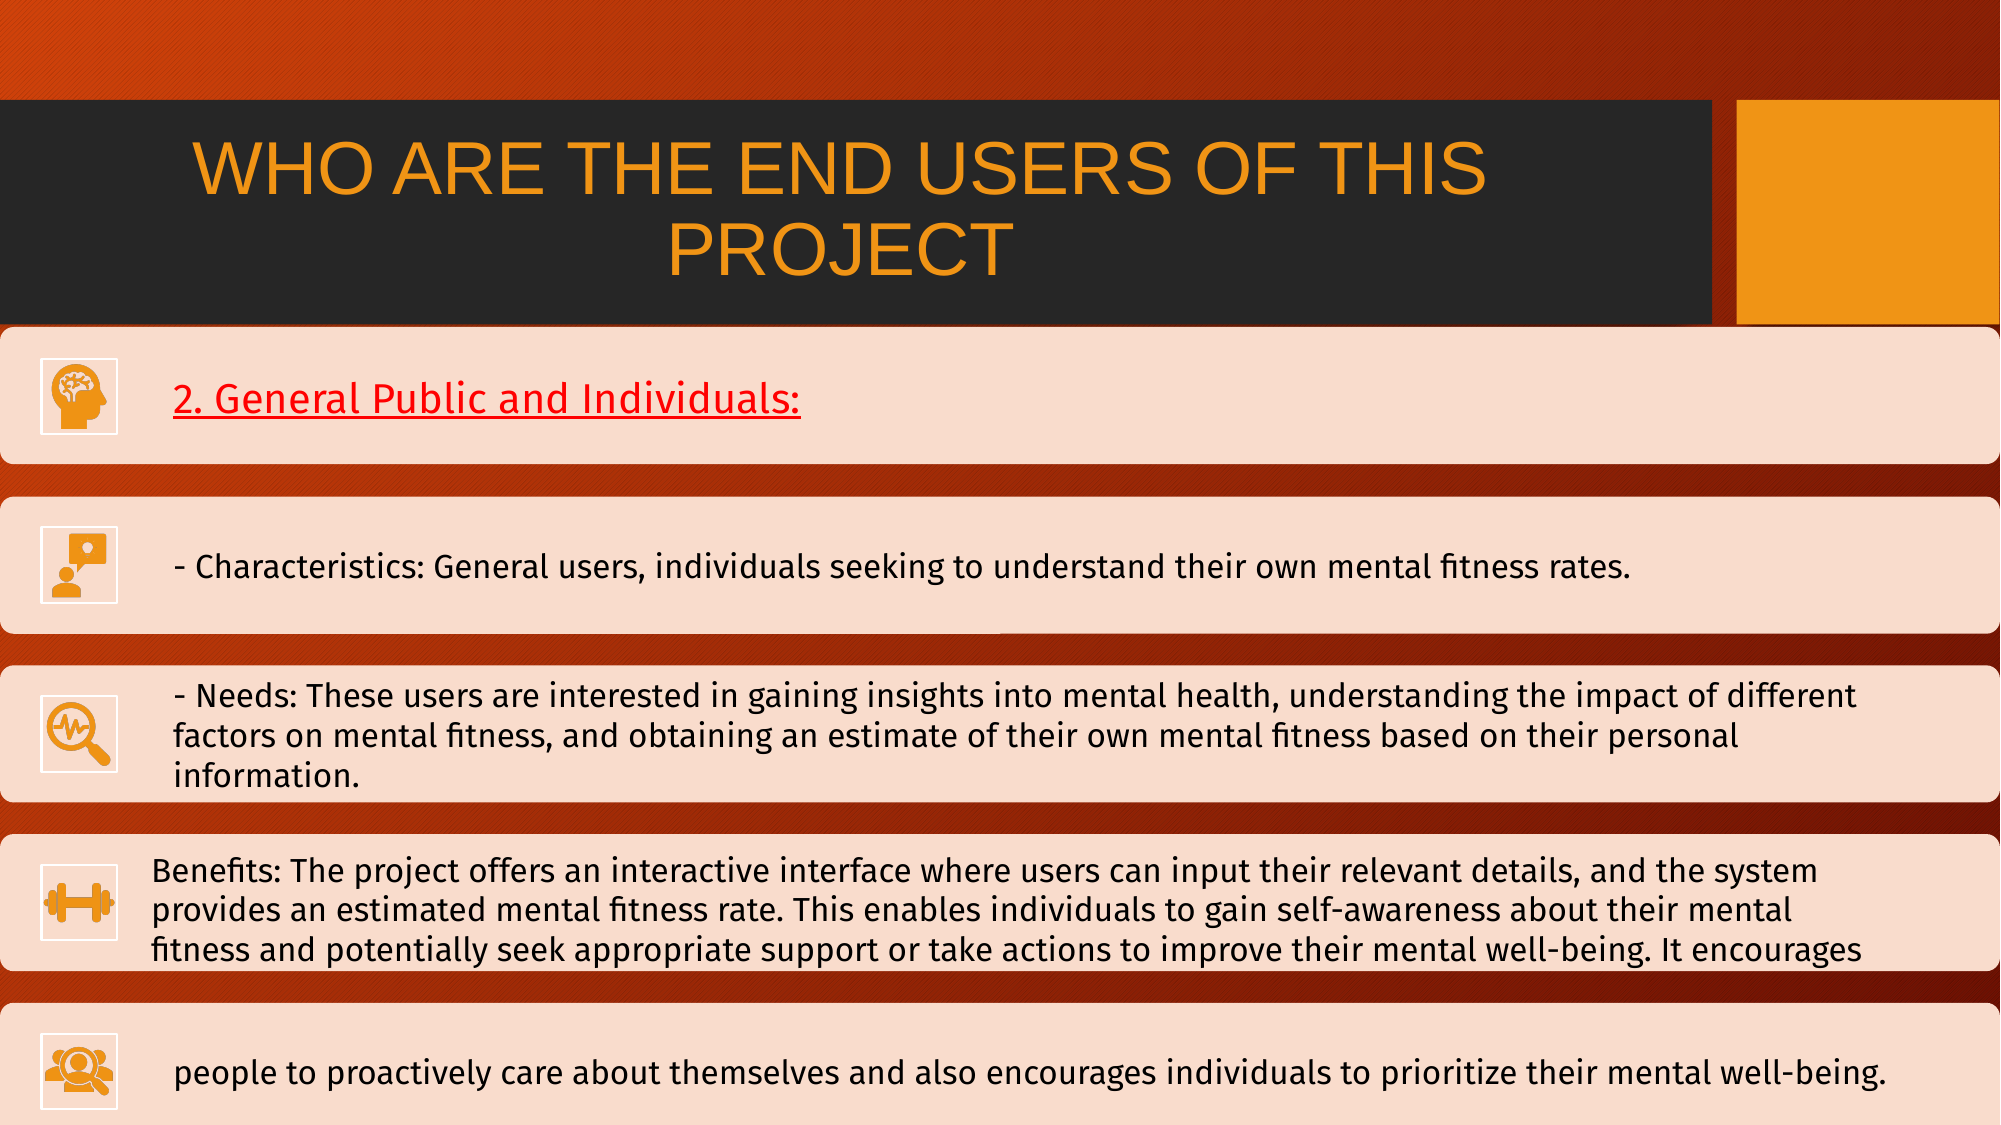

# WHO ARE THE END USERS OF THIS PROJECT
2. General Public and Individuals:
- Characteristics: General users, individuals seeking to understand their own mental fitness rates.
- Needs: These users are interested in gaining insights into mental health, understanding the impact of different factors on mental fitness, and obtaining an estimate of their own mental fitness based on their personal information.
Benefits: The project offers an interactive interface where users can input their relevant details, and the system provides an estimated mental fitness rate. This enables individuals to gain self-awareness about their mental fitness and potentially seek appropriate support or take actions to improve their mental well-being. It encourages

people to proactively care about themselves and also encourages individuals to prioritize their mental well-being.